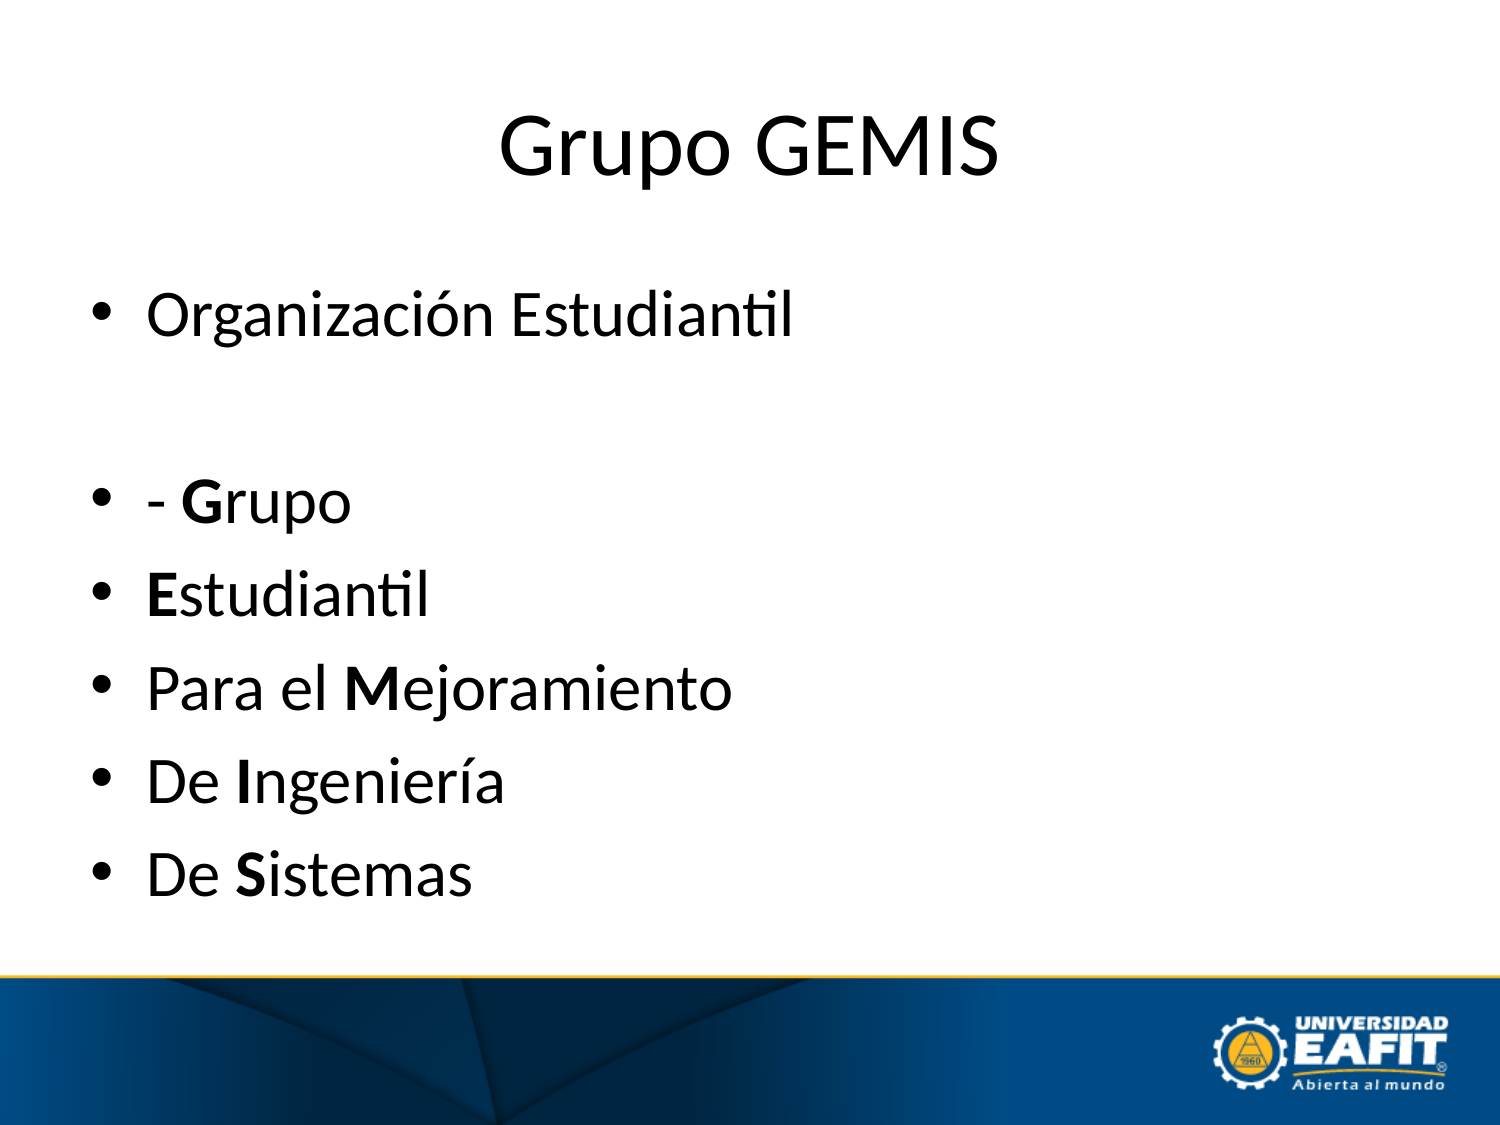

# Grupo GEMIS
Organización Estudiantil

- Grupo
Estudiantil
Para el Mejoramiento
De Ingeniería
De Sistemas